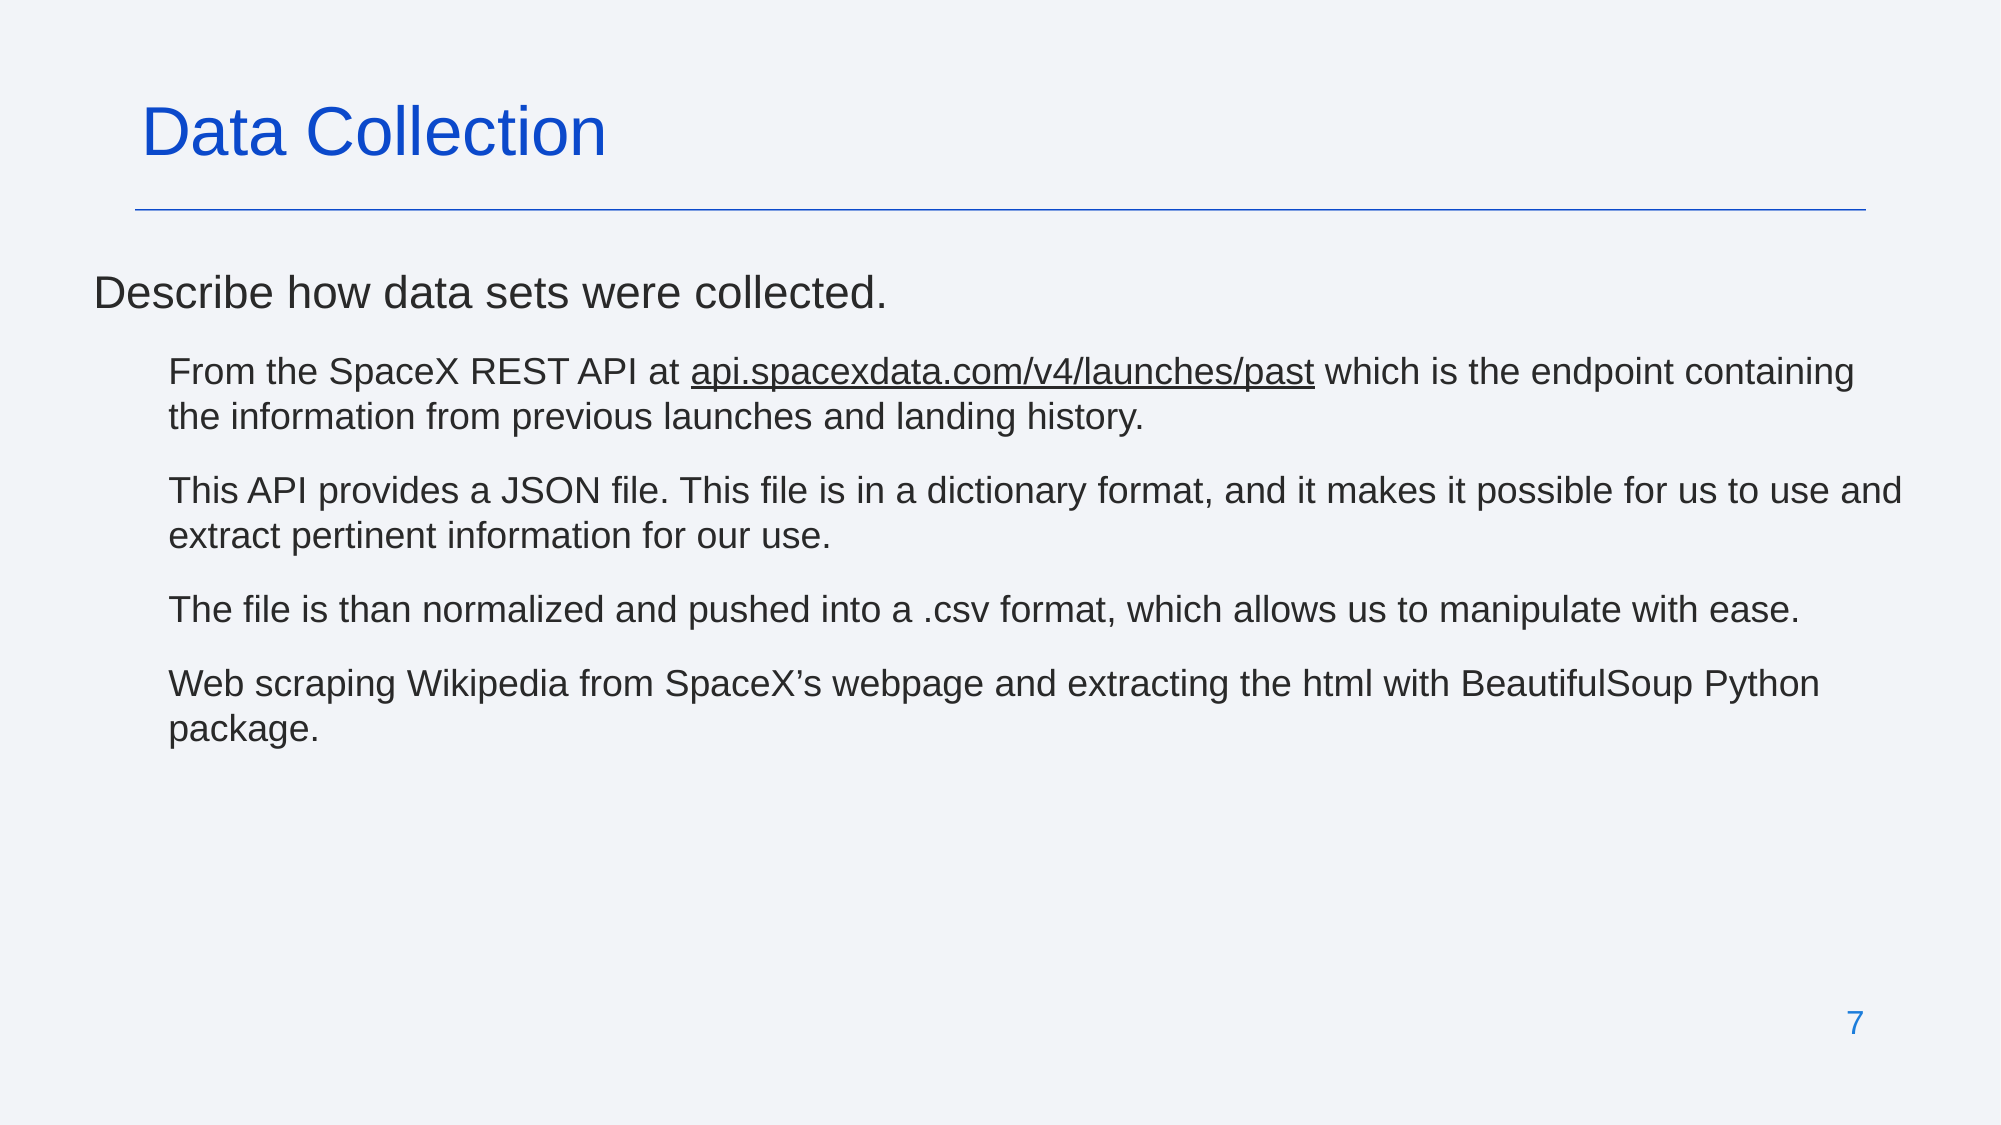

Data Collection
Describe how data sets were collected.
From the SpaceX REST API at api.spacexdata.com/v4/launches/past which is the endpoint containing the information from previous launches and landing history.
This API provides a JSON file. This file is in a dictionary format, and it makes it possible for us to use and extract pertinent information for our use.
The file is than normalized and pushed into a .csv format, which allows us to manipulate with ease.
Web scraping Wikipedia from SpaceX’s webpage and extracting the html with BeautifulSoup Python package.

7